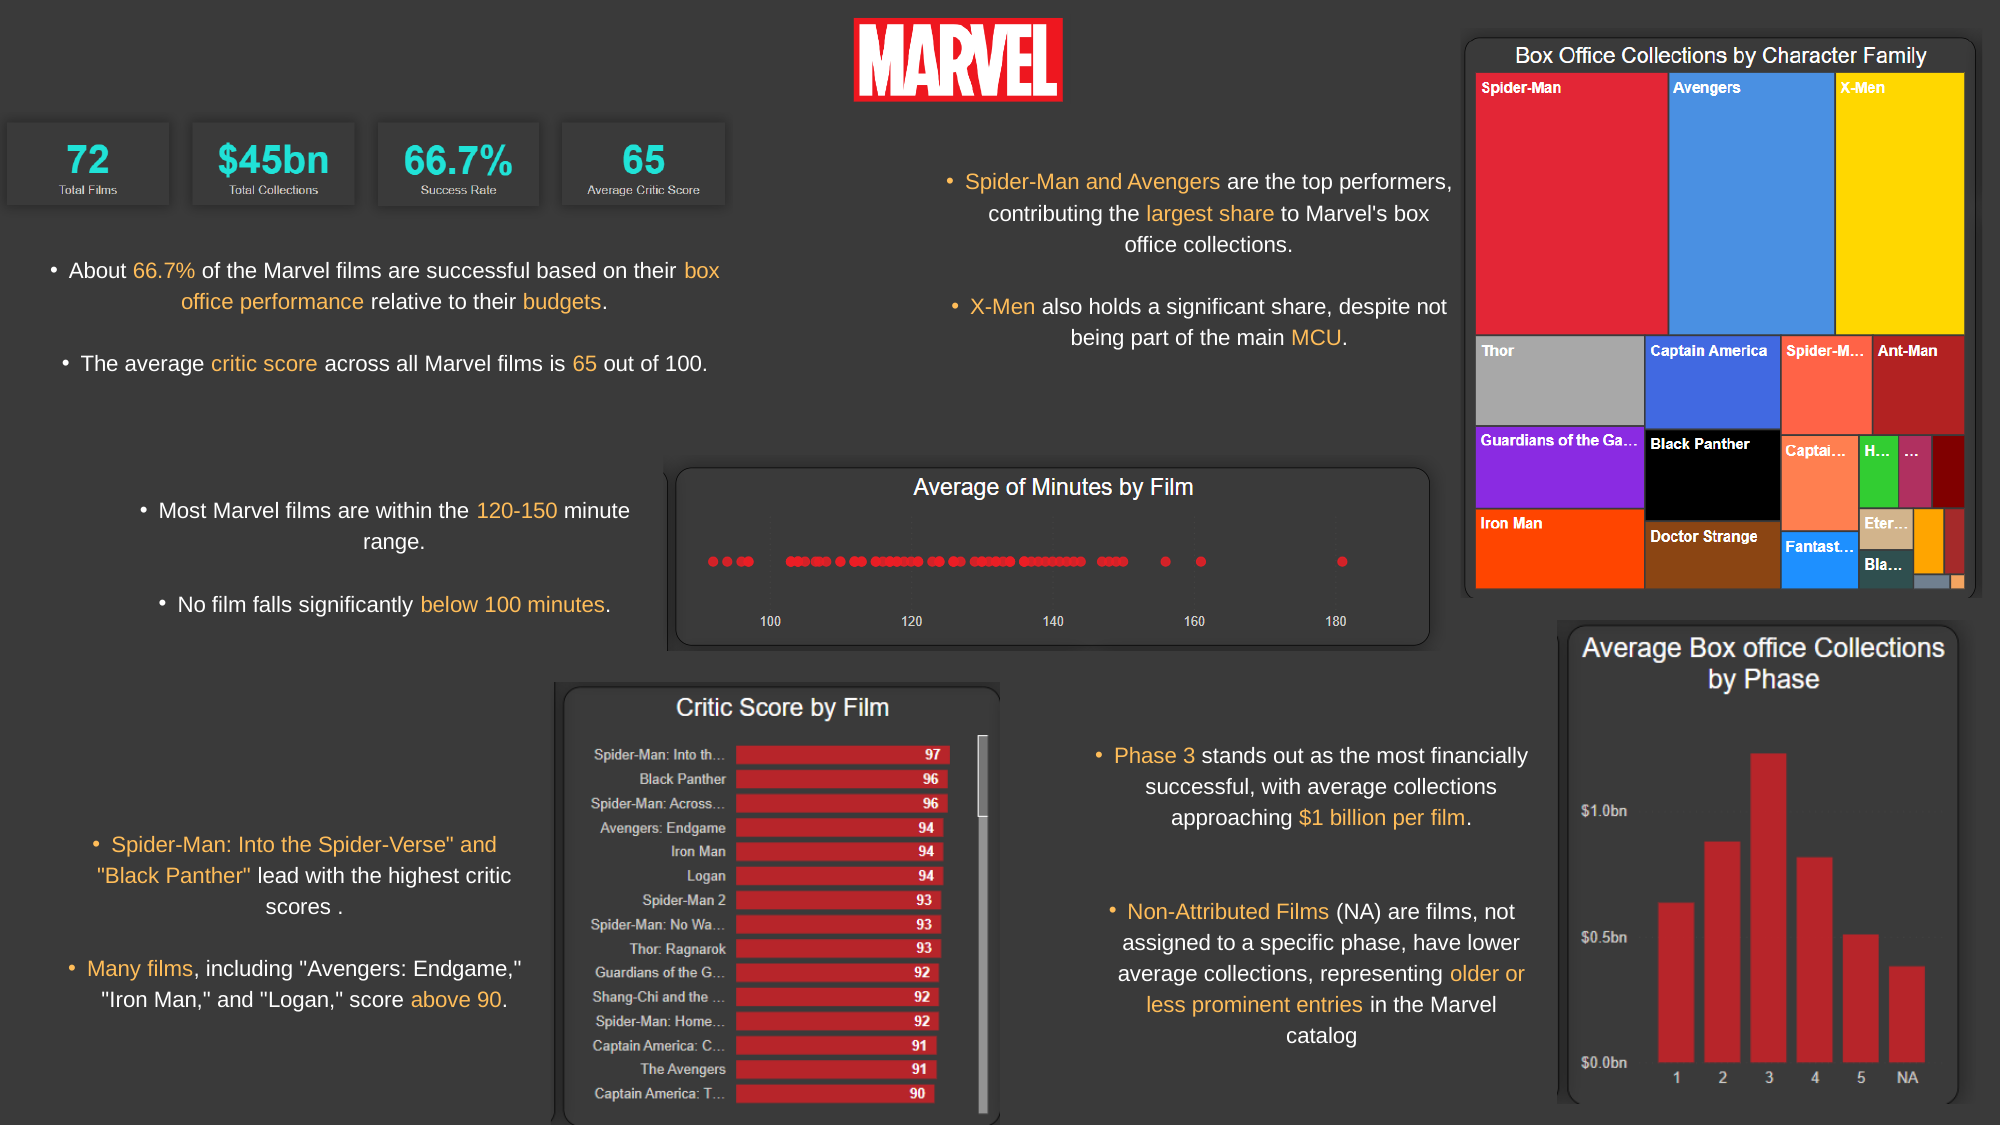

Spider-Man and Avengers are the top performers, contributing the largest share to Marvel's box office collections.

X-Men also holds a significant share, despite not being part of the main MCU.
About 66.7% of the Marvel films are successful based on their box office performance relative to their budgets.

The average critic score across all Marvel films is 65 out of 100.

Most Marvel films are within the 120-150 minute range.

No film falls significantly below 100 minutes.

Phase 3 stands out as the most financially successful, with average collections approaching $1 billion per film.

Non-Attributed Films (NA) are films, not assigned to a specific phase, have lower average collections, representing older or less prominent entries in the Marvel catalog
Spider-Man: Into the Spider-Verse" and "Black Panther" lead with the highest critic scores .

Many films, including "Avengers: Endgame," "Iron Man," and "Logan," score above 90.